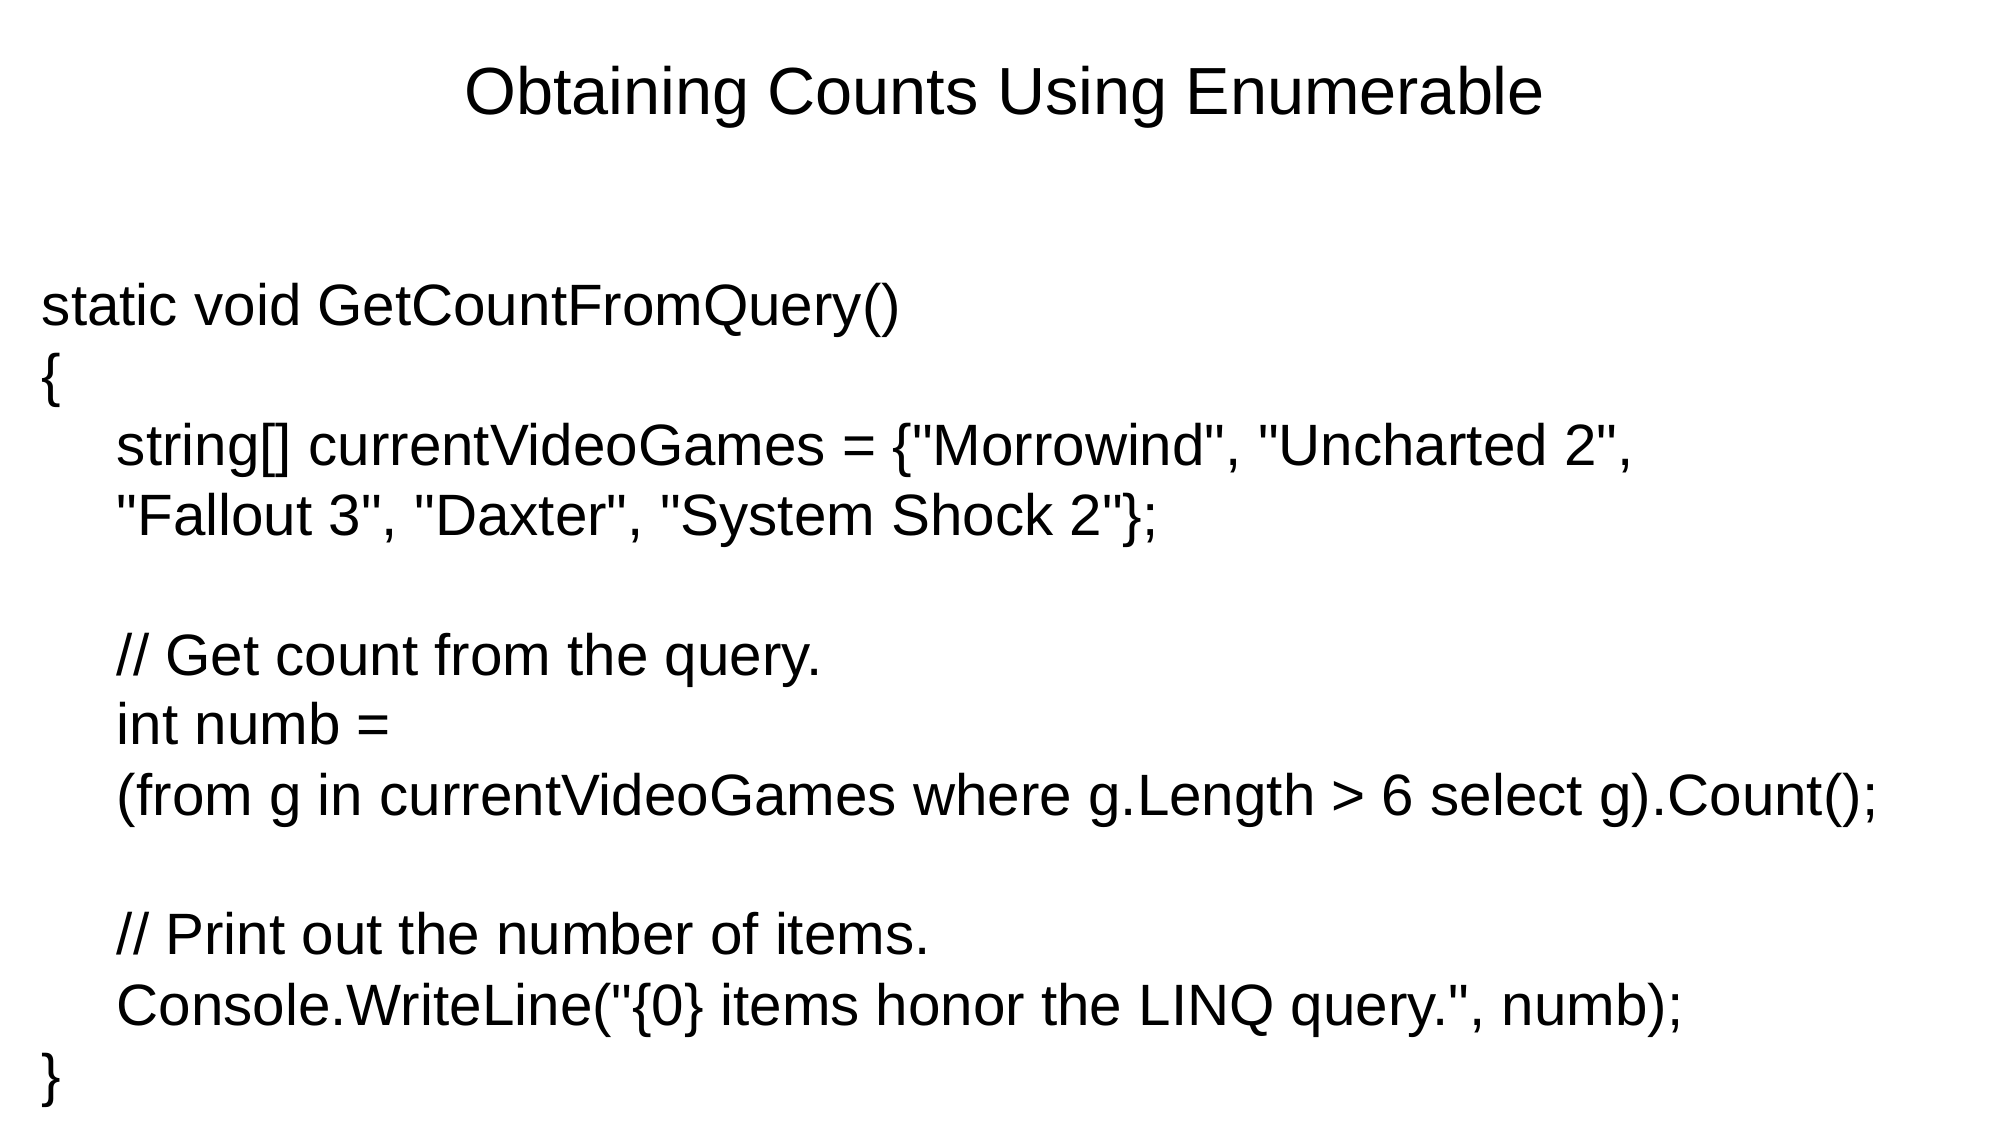

Obtaining Counts Using Enumerable
static void GetCountFromQuery()
{
string[] currentVideoGames = {"Morrowind", "Uncharted 2",
"Fallout 3", "Daxter", "System Shock 2"};

// Get count from the query.
int numb =
(from g in currentVideoGames where g.Length > 6 select g).Count();

// Print out the number of items.
Console.WriteLine("{0} items honor the LINQ query.", numb);
}